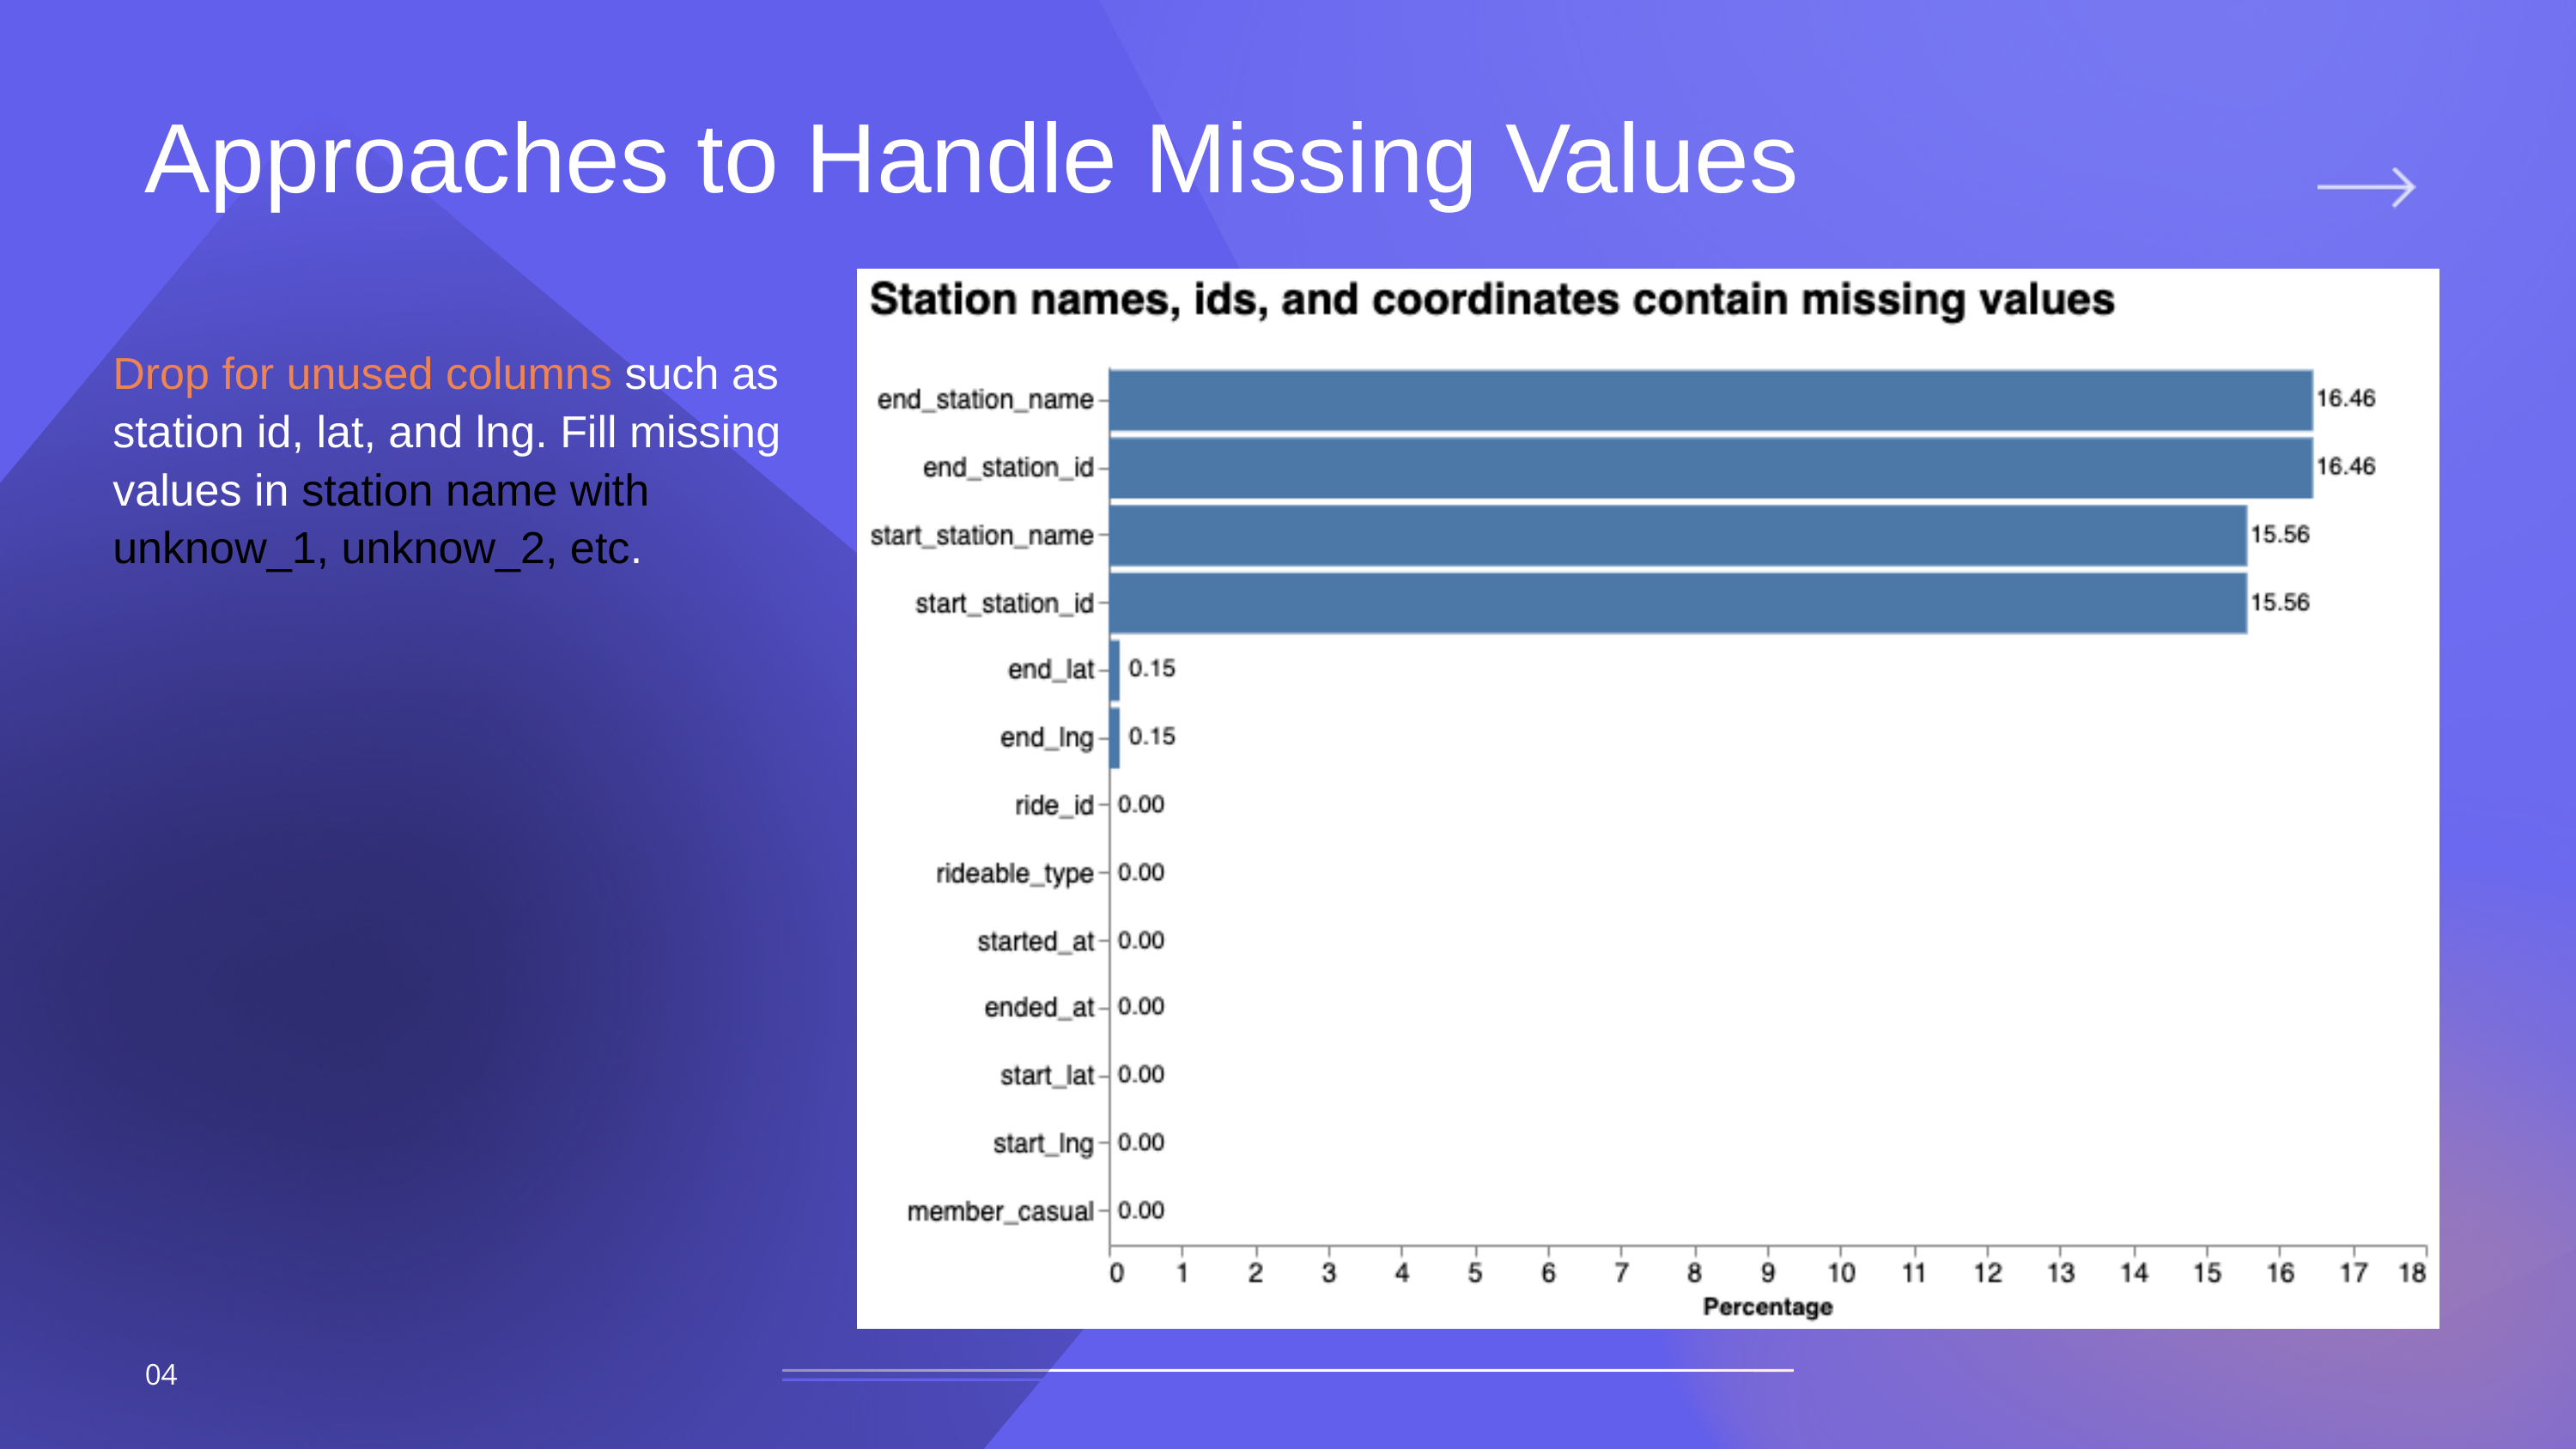

Approaches to Handle Missing Values

Drop for unused columns such as station id, lat, and lng. Fill missing values in station name with unknow_1, unknow_2, etc.

04